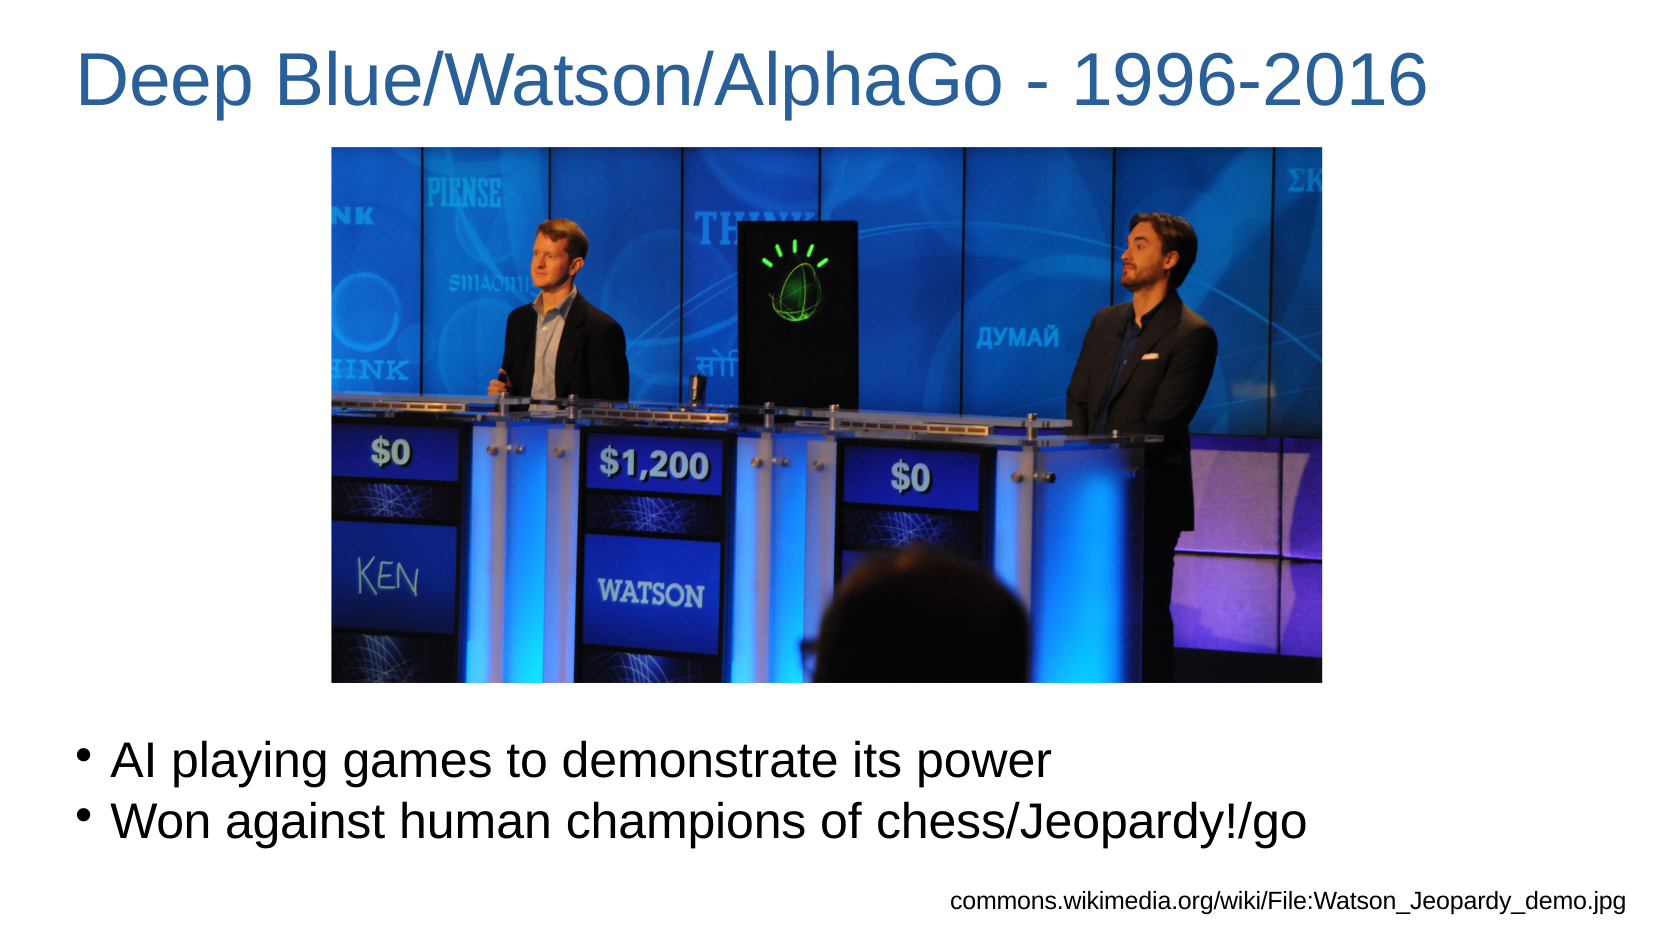

# Deep Blue/Watson/AlphaGo - 1996-2016

AI playing games to demonstrate its power
Won against human champions of chess/Jeopardy!/go
commons.wikimedia.org/wiki/File:Watson_Jeopardy_demo.jpg